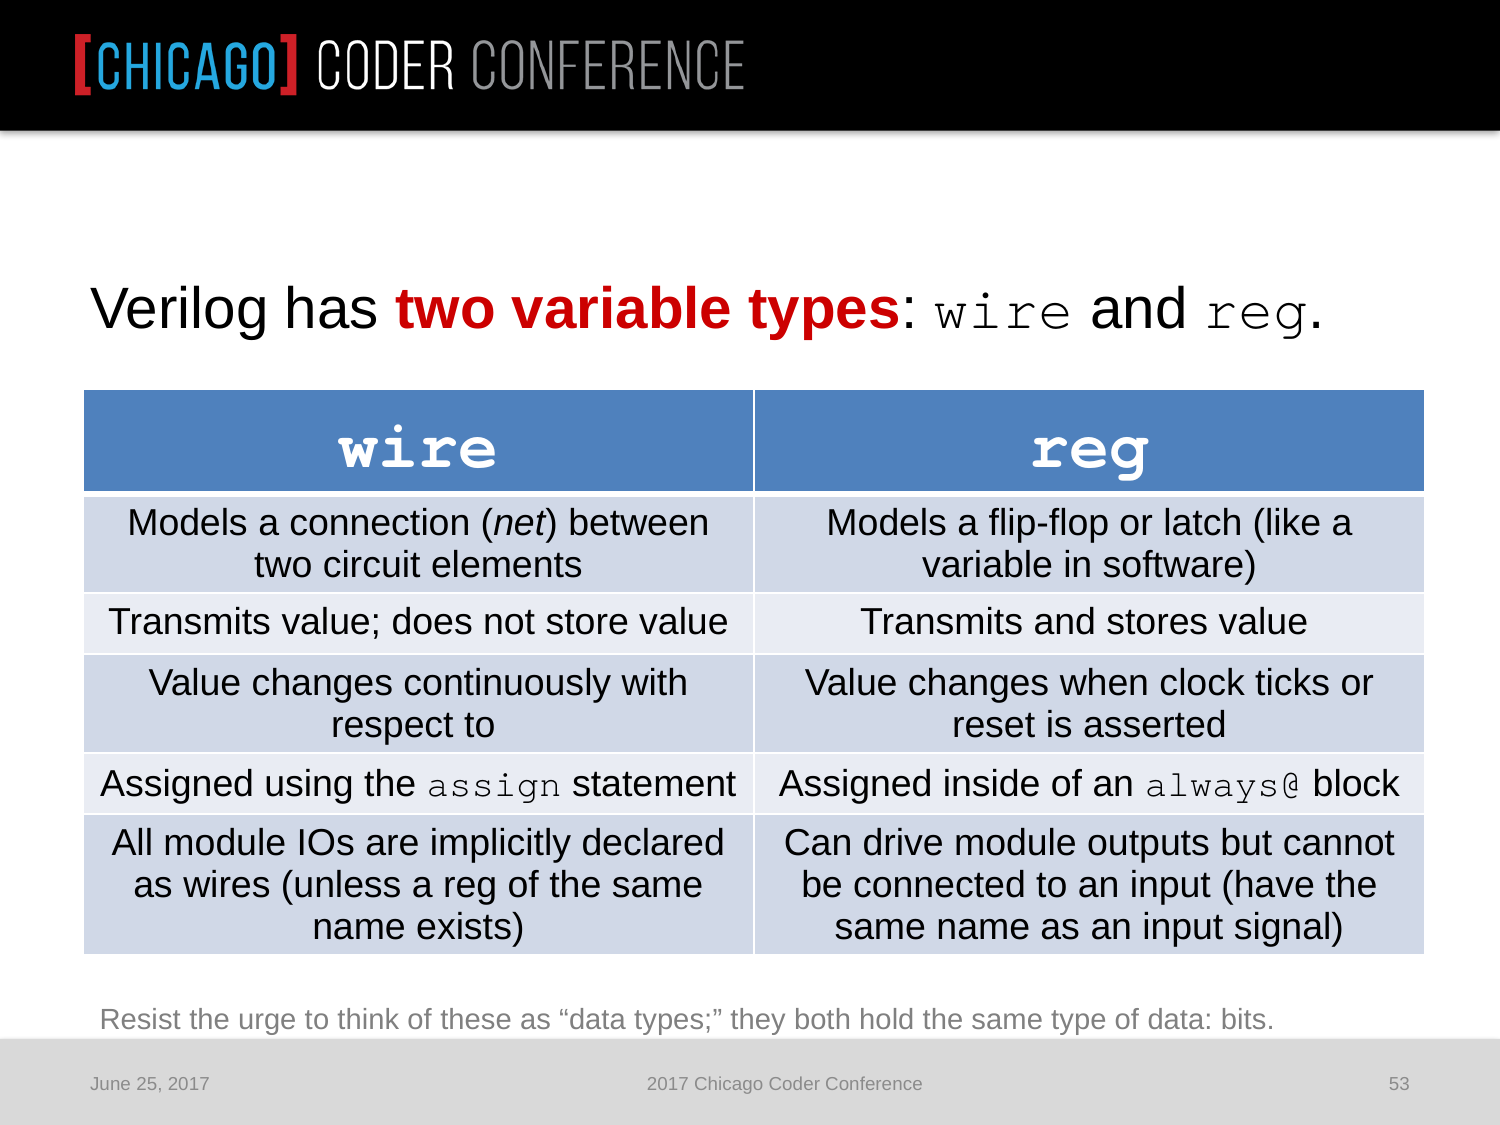

Verilog has two variable types: wire and reg.

| wire | reg |
| --- | --- |
| Models a connection (net) between two circuit elements | Models a flip-flop or latch (like a variable in software) |
| Transmits value; does not store value | Transmits and stores value |
| Value changes continuously with respect to | Value changes when clock ticks or reset is asserted |
| Assigned using the assign statement | Assigned inside of an always@ block |
| All module IOs are implicitly declared as wires (unless a reg of the same name exists) | Can drive module outputs but cannot be connected to an input (have the same name as an input signal) |
Resist the urge to think of these as “data types;” they both hold the same type of data: bits.
June 25, 2017
2017 Chicago Coder Conference
53